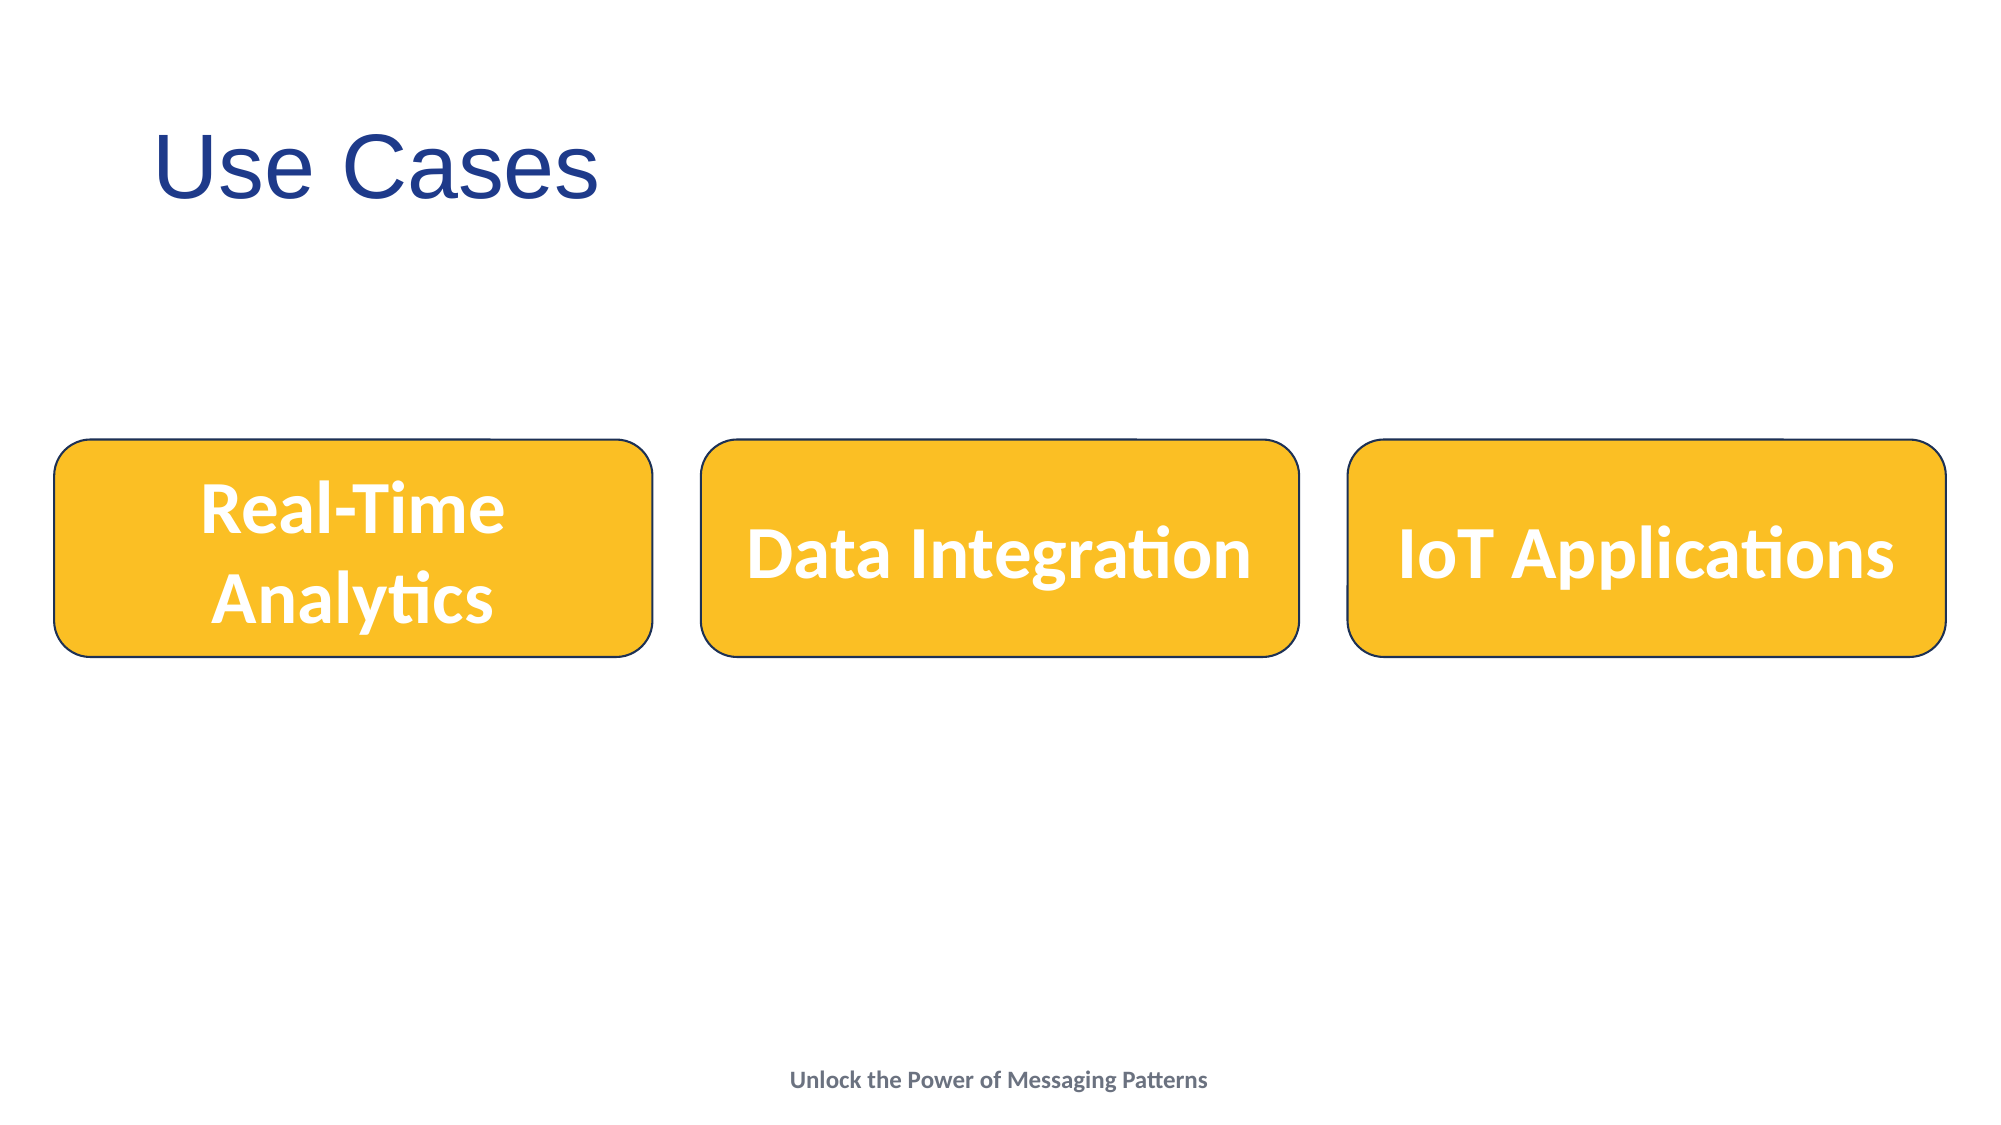

# Use Cases
IoT Applications
Real-Time Analytics
Data Integration